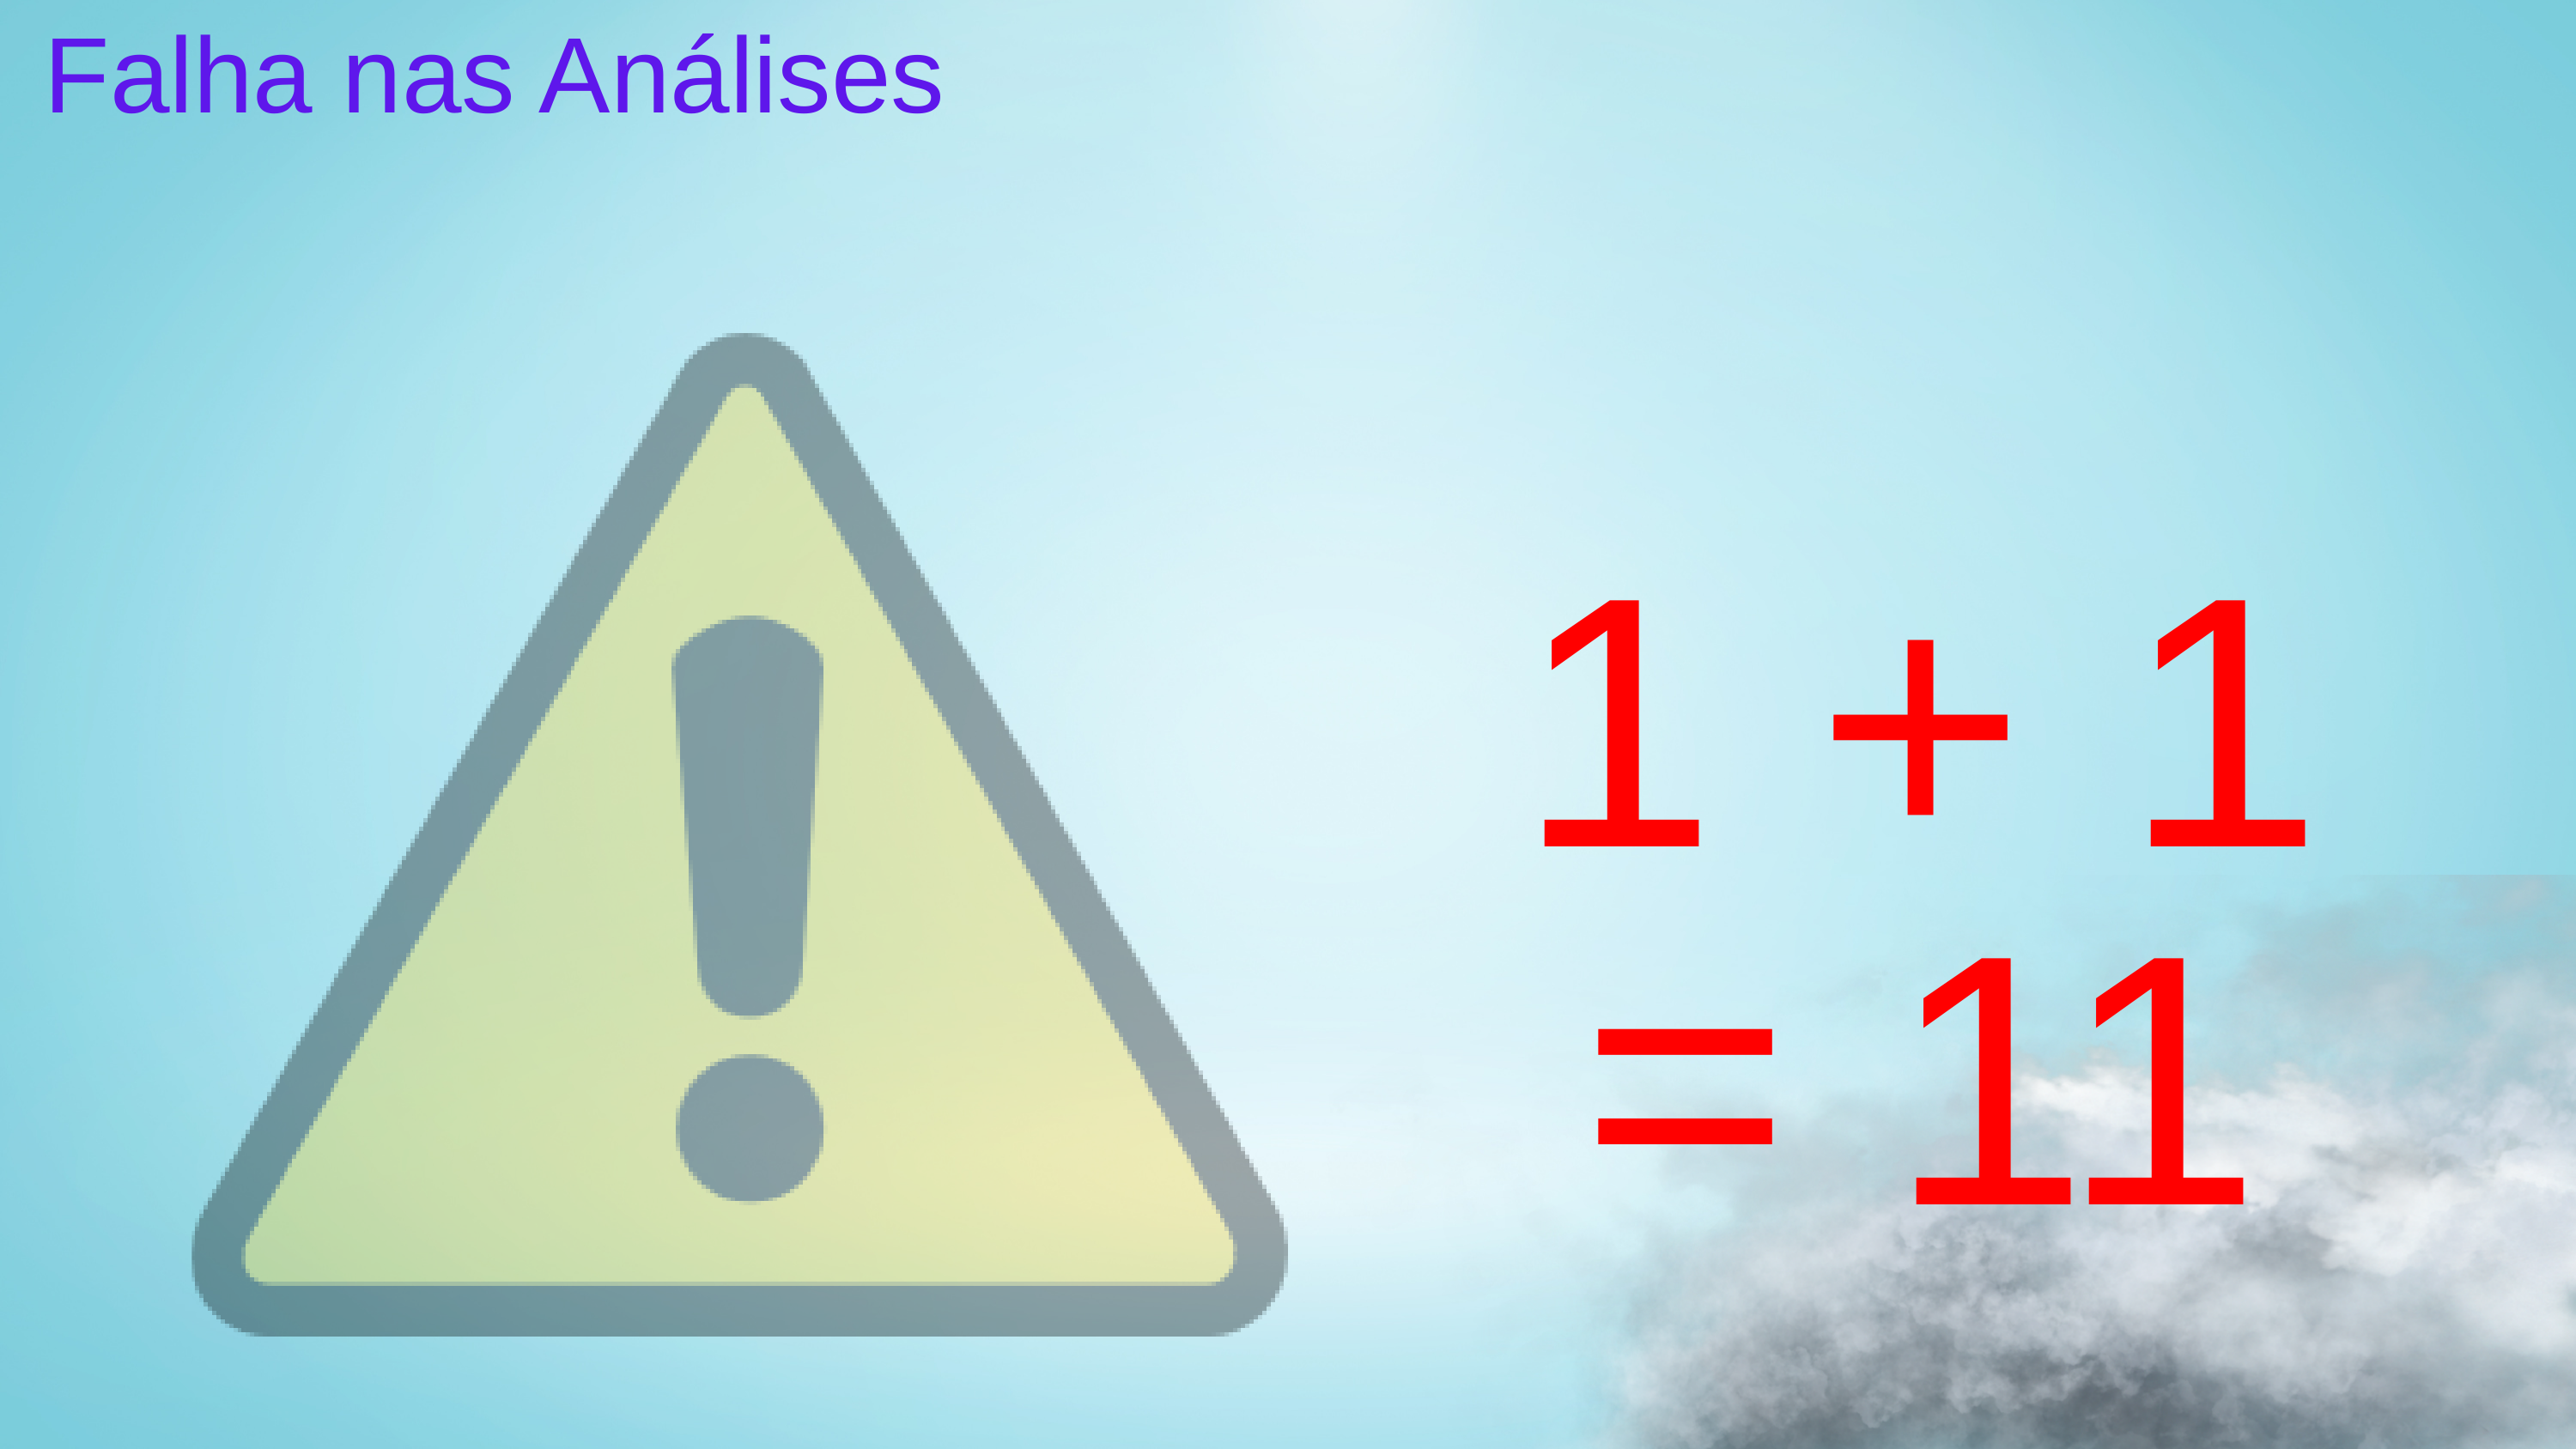

Falha nas Análises

1 + 1 = 11